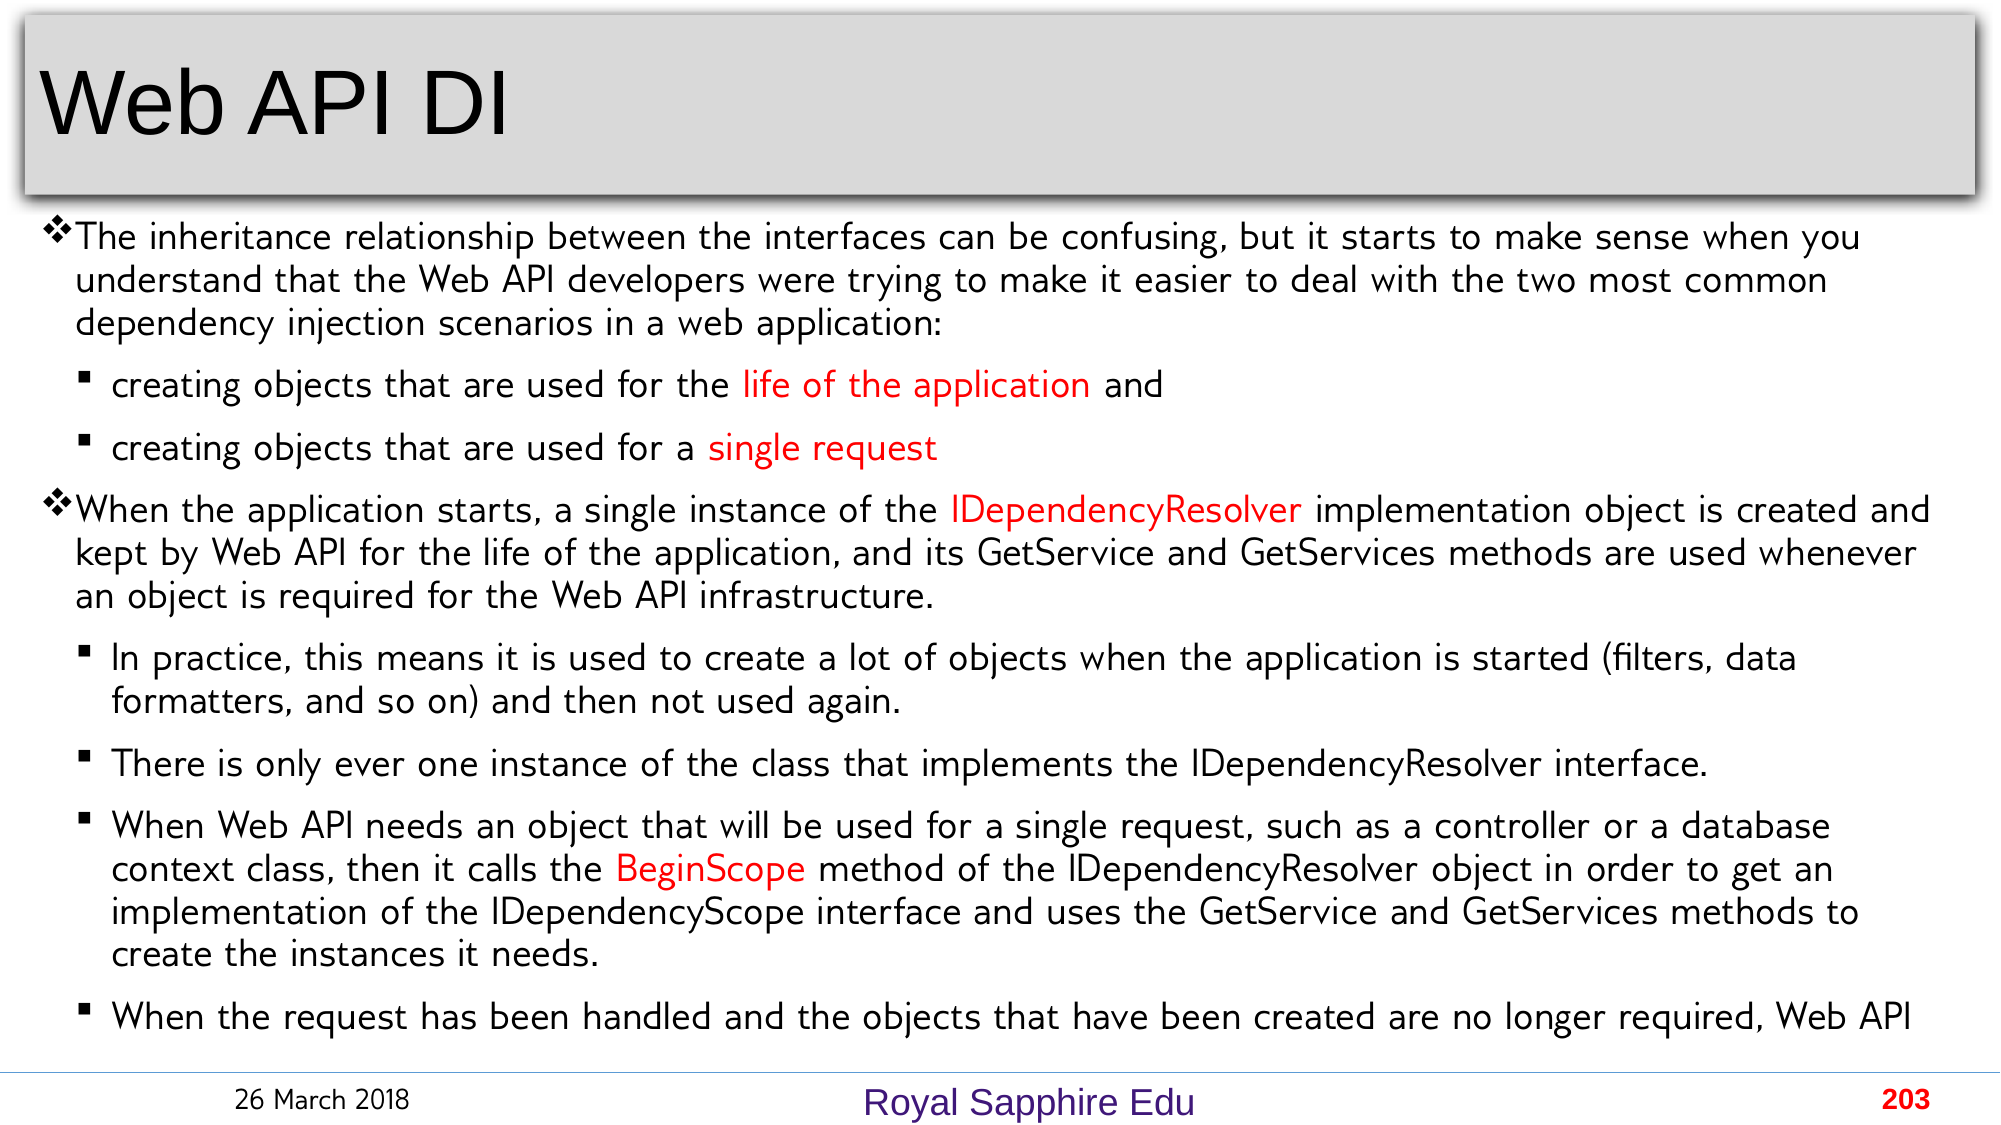

# Web API DI
The inheritance relationship between the interfaces can be confusing, but it starts to make sense when you understand that the Web API developers were trying to make it easier to deal with the two most common dependency injection scenarios in a web application:
creating objects that are used for the life of the application and
creating objects that are used for a single request
When the application starts, a single instance of the IDependencyResolver implementation object is created and kept by Web API for the life of the application, and its GetService and GetServices methods are used whenever an object is required for the Web API infrastructure.
In practice, this means it is used to create a lot of objects when the application is started (filters, data formatters, and so on) and then not used again.
There is only ever one instance of the class that implements the IDependencyResolver interface.
When Web API needs an object that will be used for a single request, such as a controller or a database context class, then it calls the BeginScope method of the IDependencyResolver object in order to get an implementation of the IDependencyScope interface and uses the GetService and GetServices methods to create the instances it needs.
When the request has been handled and the objects that have been created are no longer required, Web API
26 March 2018
203